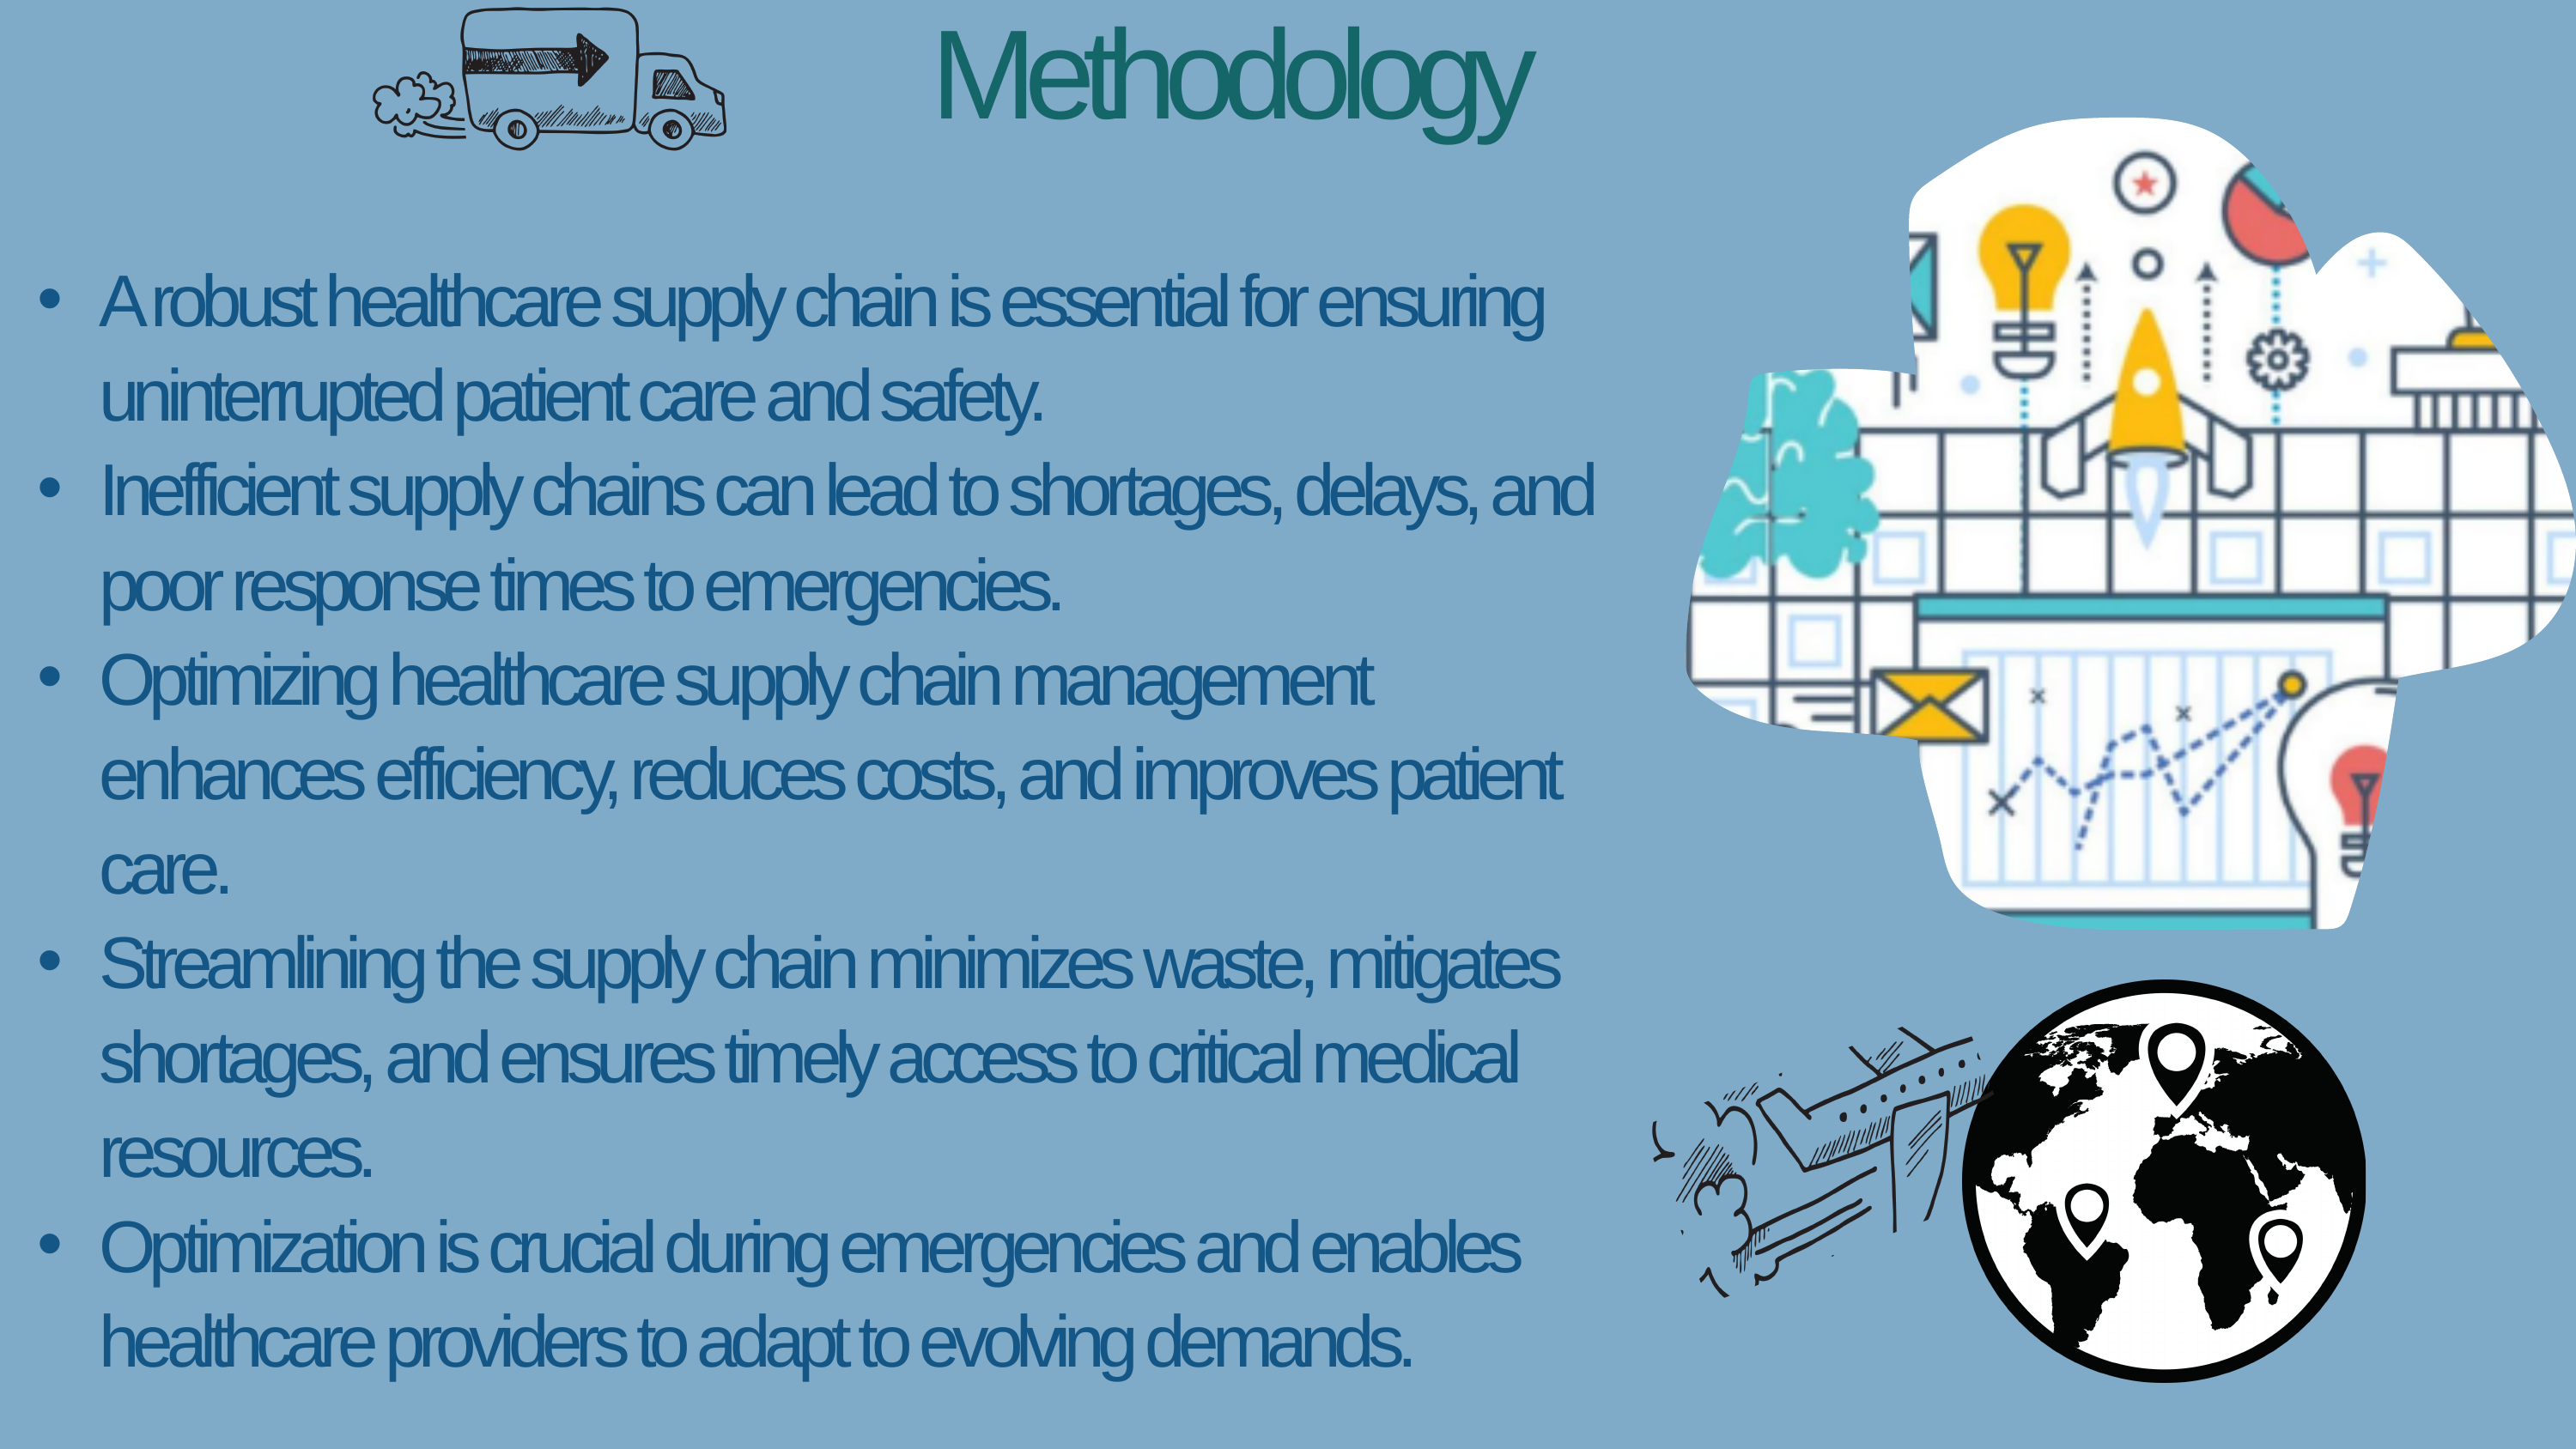

Methodology

A robust healthcare supply chain is essential for ensuring uninterrupted patient care and safety.
Inefficient supply chains can lead to shortages, delays, and poor response times to emergencies.
Optimizing healthcare supply chain management enhances efficiency, reduces costs, and improves patient care.
Streamlining the supply chain minimizes waste, mitigates shortages, and ensures timely access to critical medical resources.
Optimization is crucial during emergencies and enables healthcare providers to adapt to evolving demands.